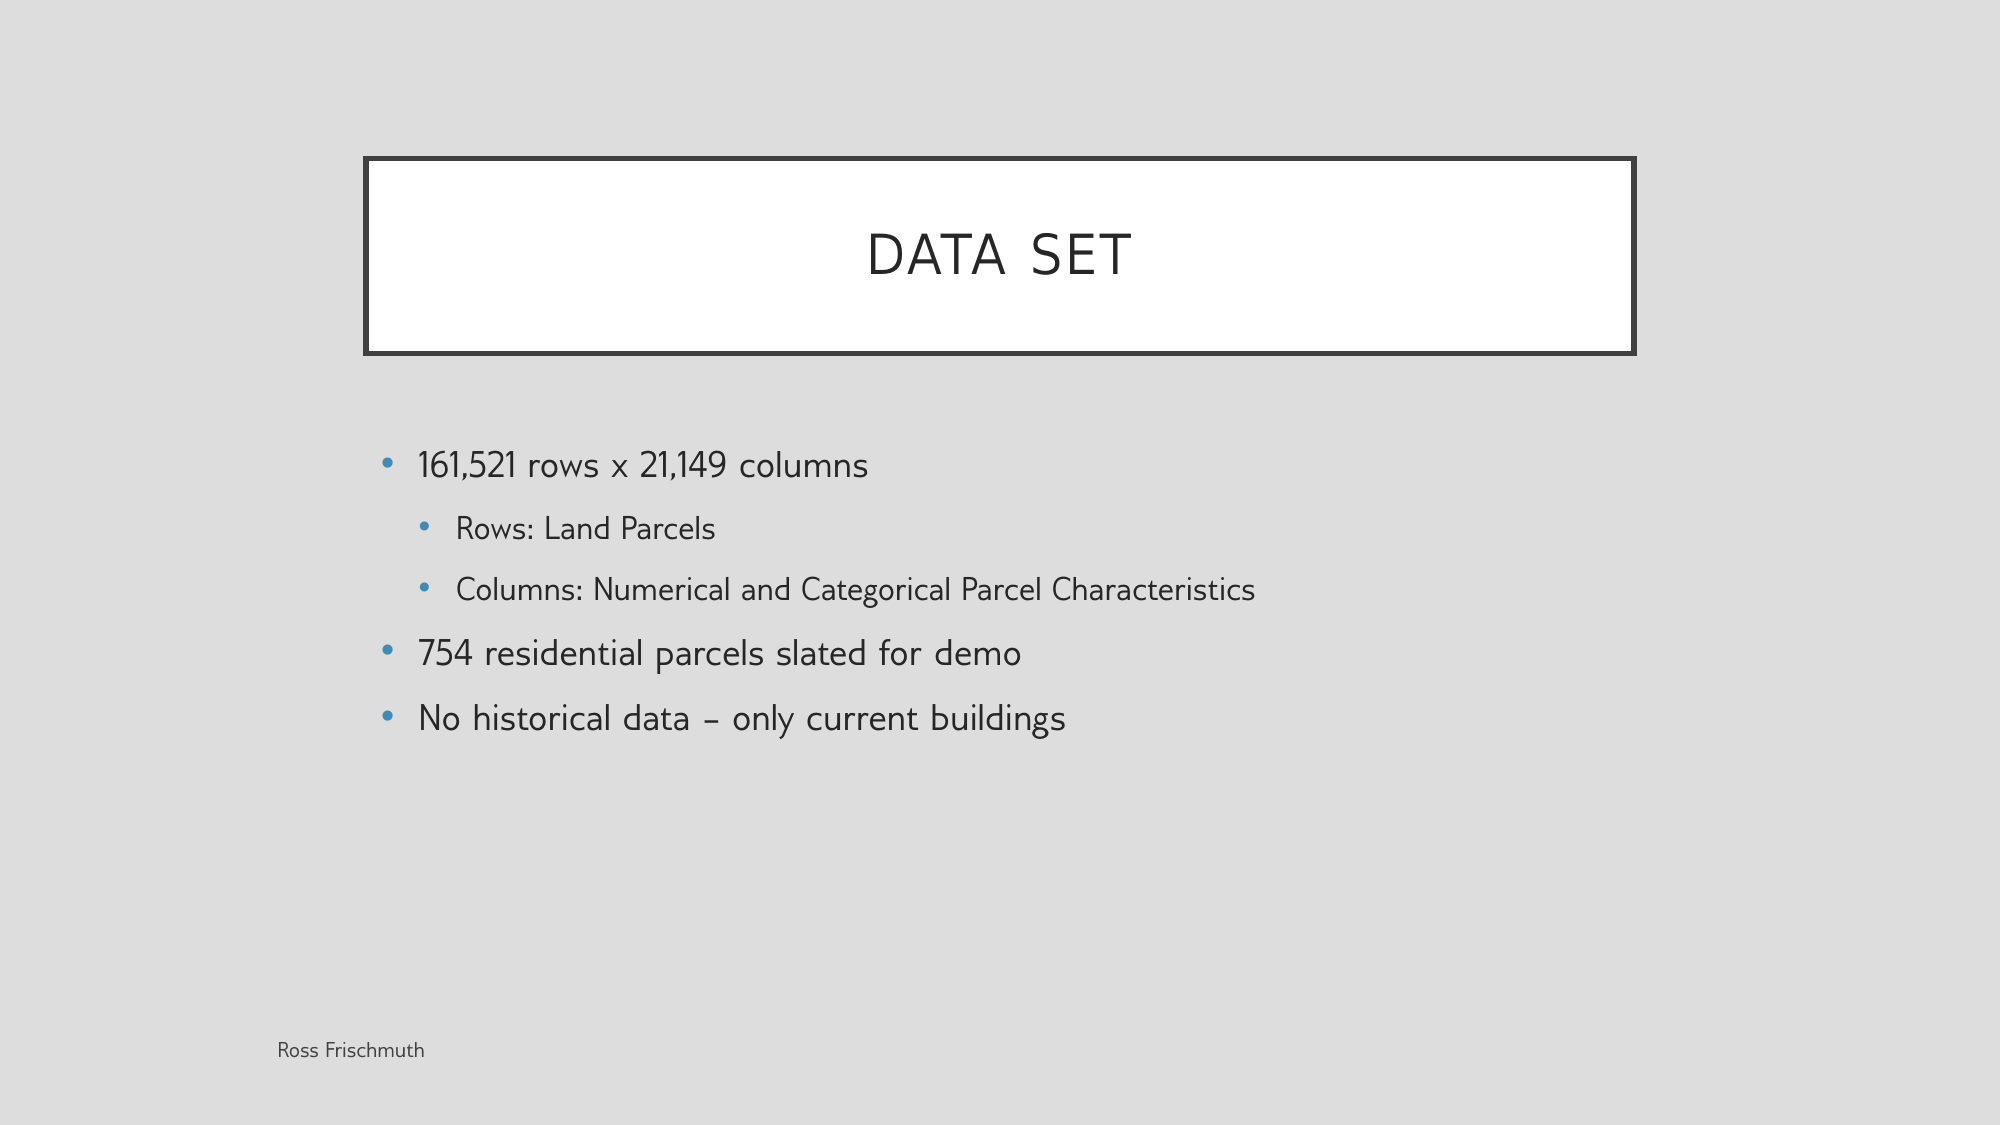

# Data Set
161,521 rows x 21,149 columns
Rows: Land Parcels
Columns: Numerical and Categorical Parcel Characteristics
754 residential parcels slated for demo
No historical data – only current buildings

Ross Frischmuth